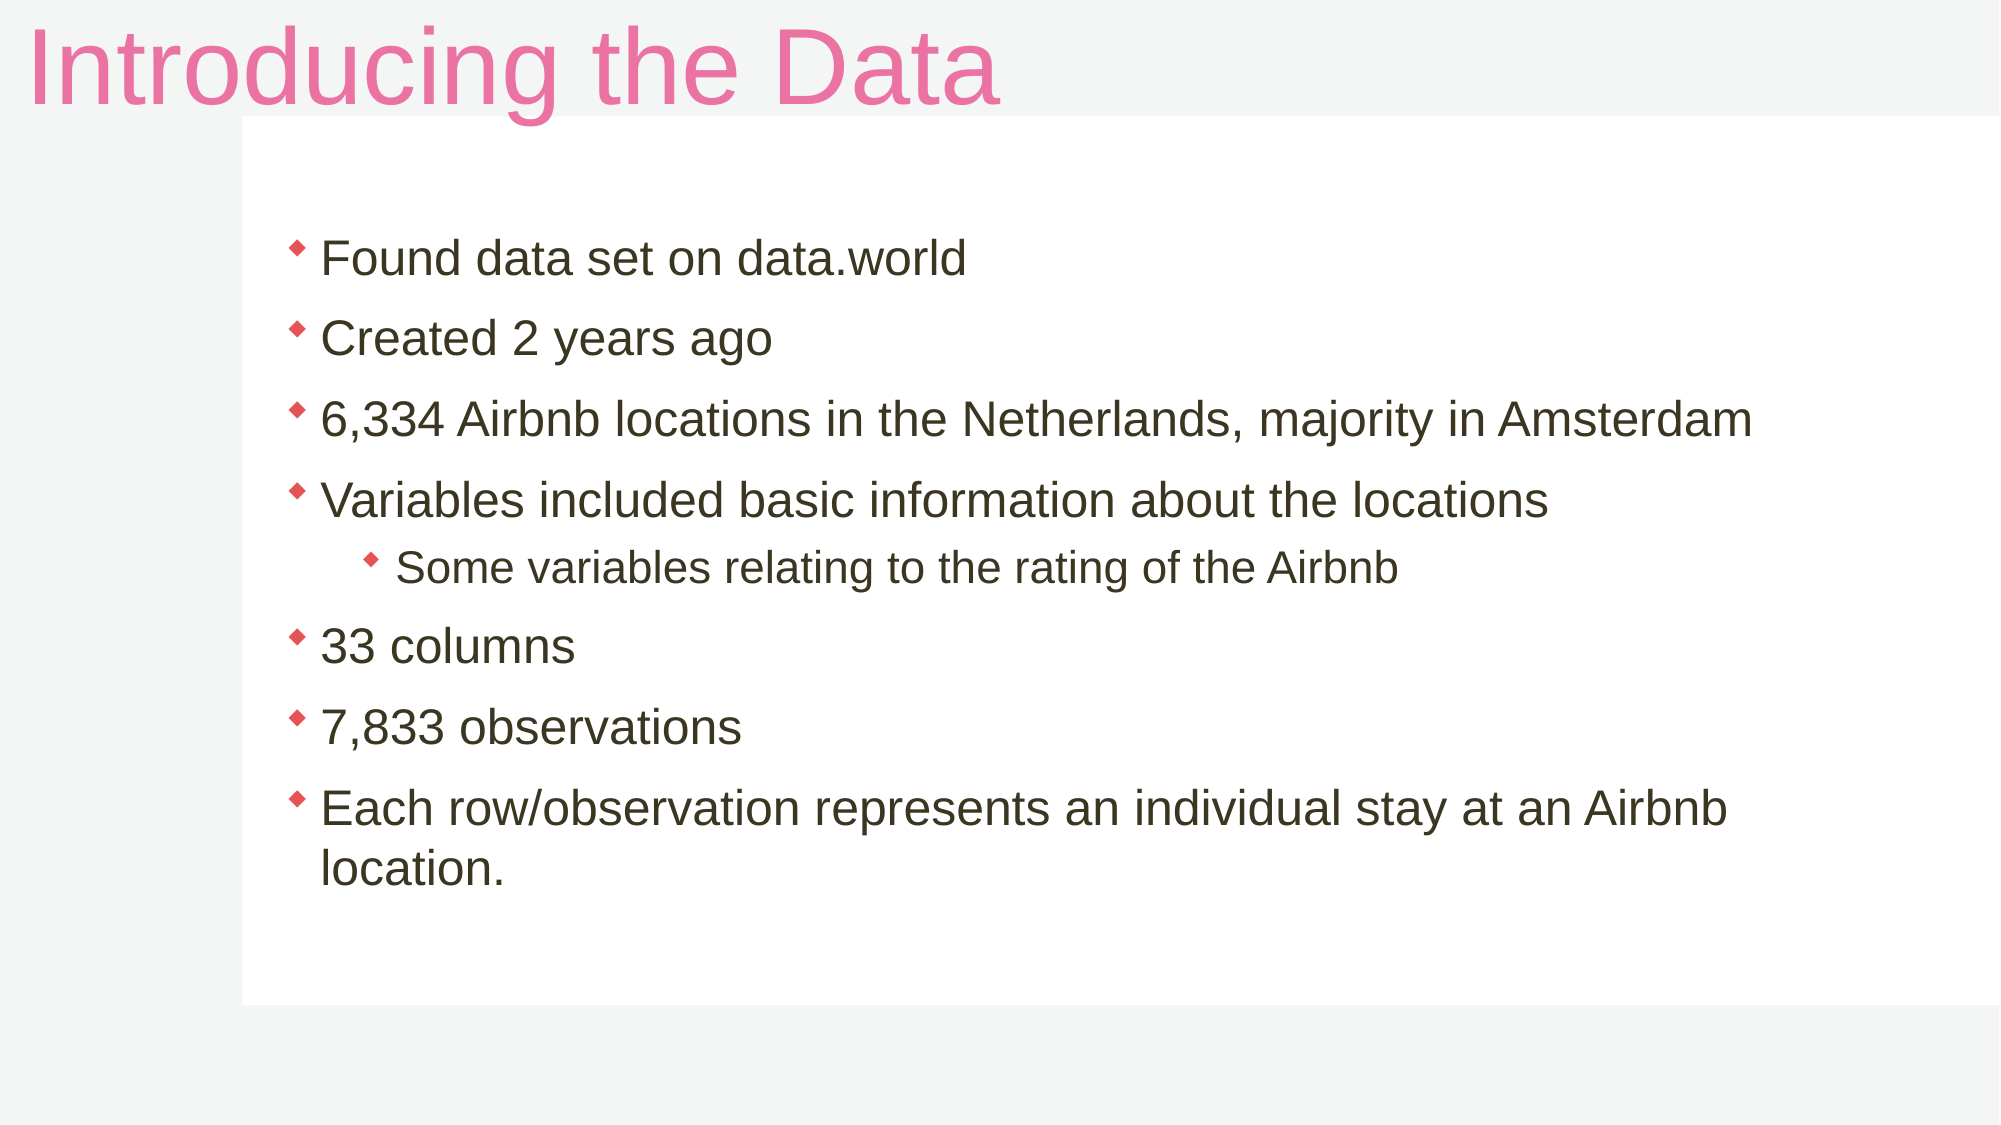

# Introducing the Data
Found data set on data.world
Created 2 years ago
6,334 Airbnb locations in the Netherlands, majority in Amsterdam
Variables included basic information about the locations
Some variables relating to the rating of the Airbnb
33 columns
7,833 observations
Each row/observation represents an individual stay at an Airbnb location.